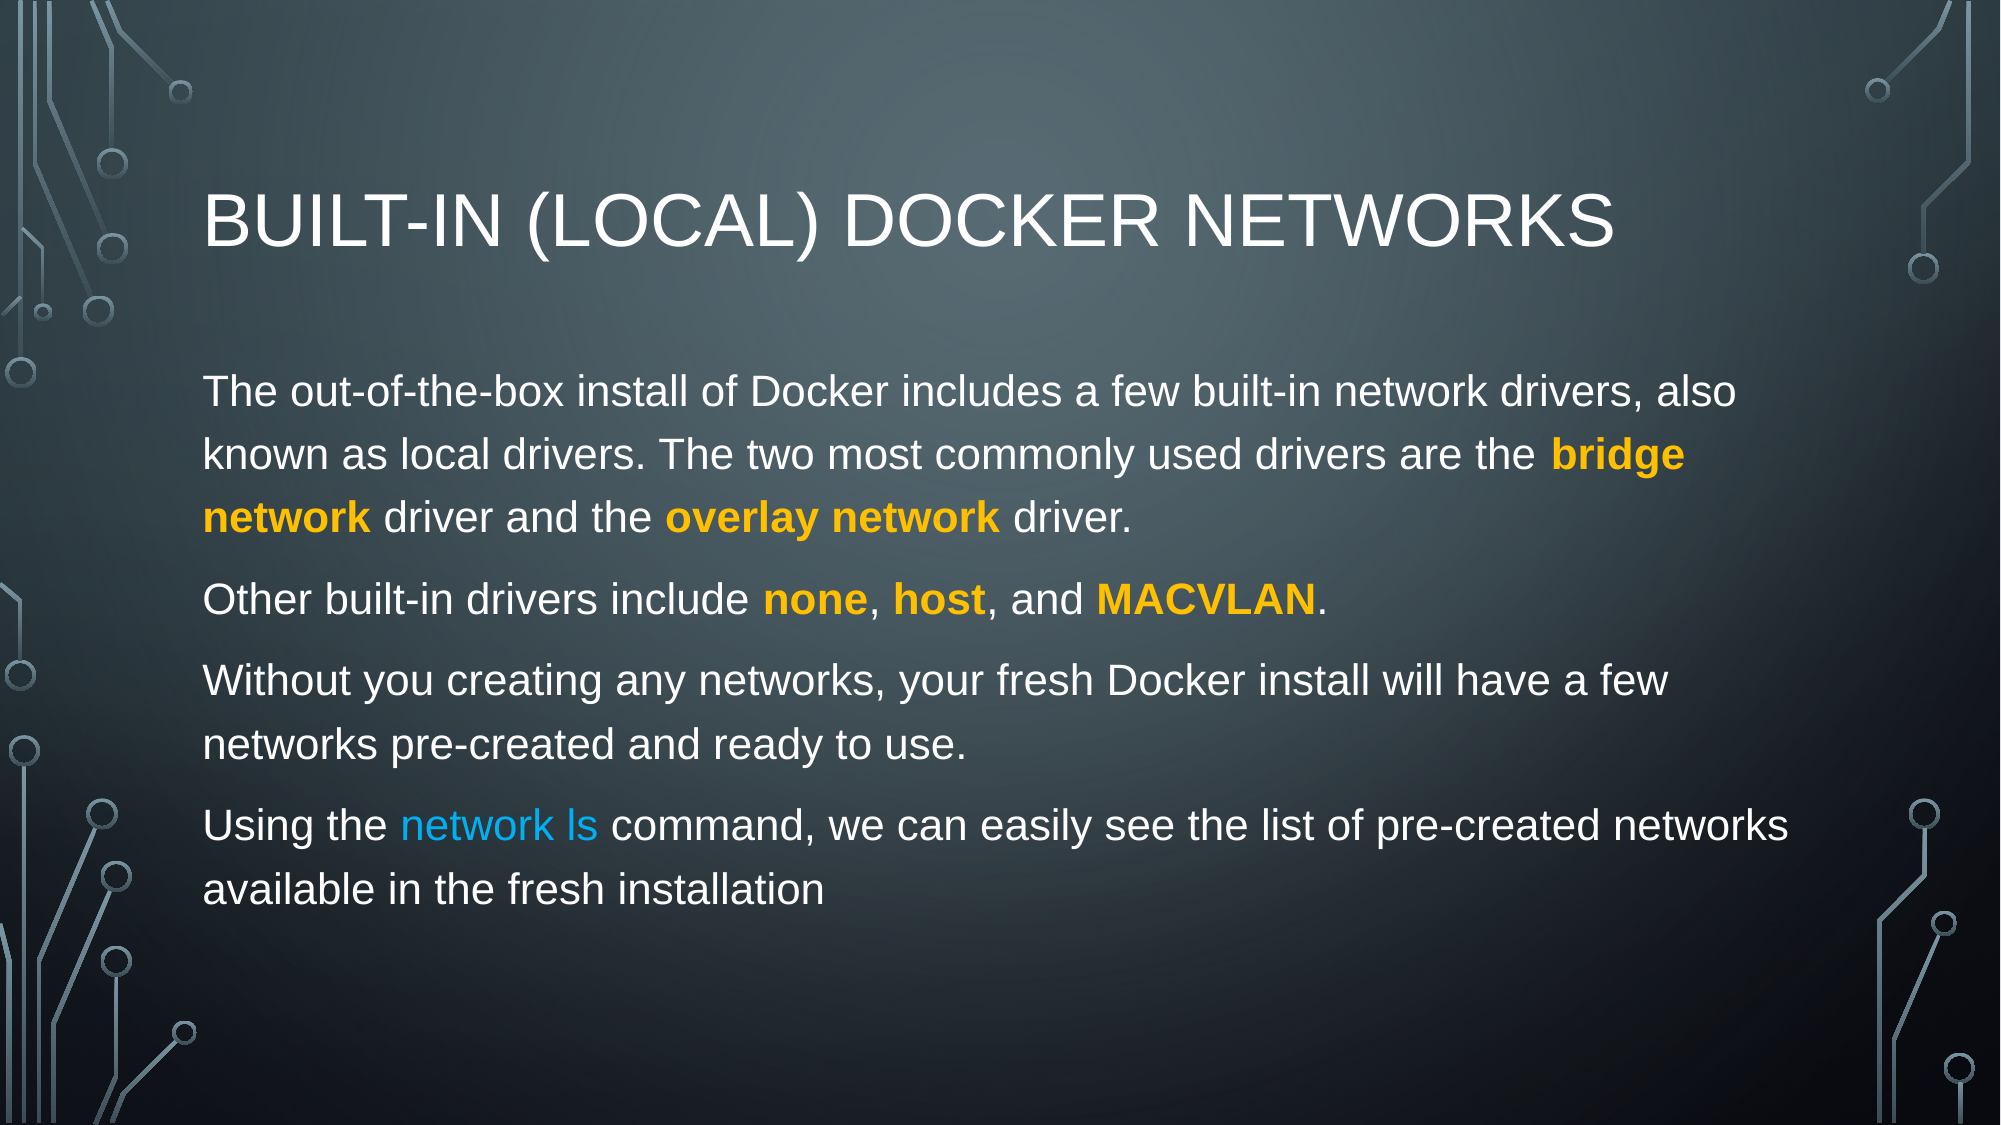

# Built-in (local) Docker networks
The out-of-the-box install of Docker includes a few built-in network drivers, also known as local drivers. The two most commonly used drivers are the bridge network driver and the overlay network driver.
Other built-in drivers include none, host, and MACVLAN.
Without you creating any networks, your fresh Docker install will have a few networks pre-created and ready to use.
Using the network ls command, we can easily see the list of pre-created networks available in the fresh installation